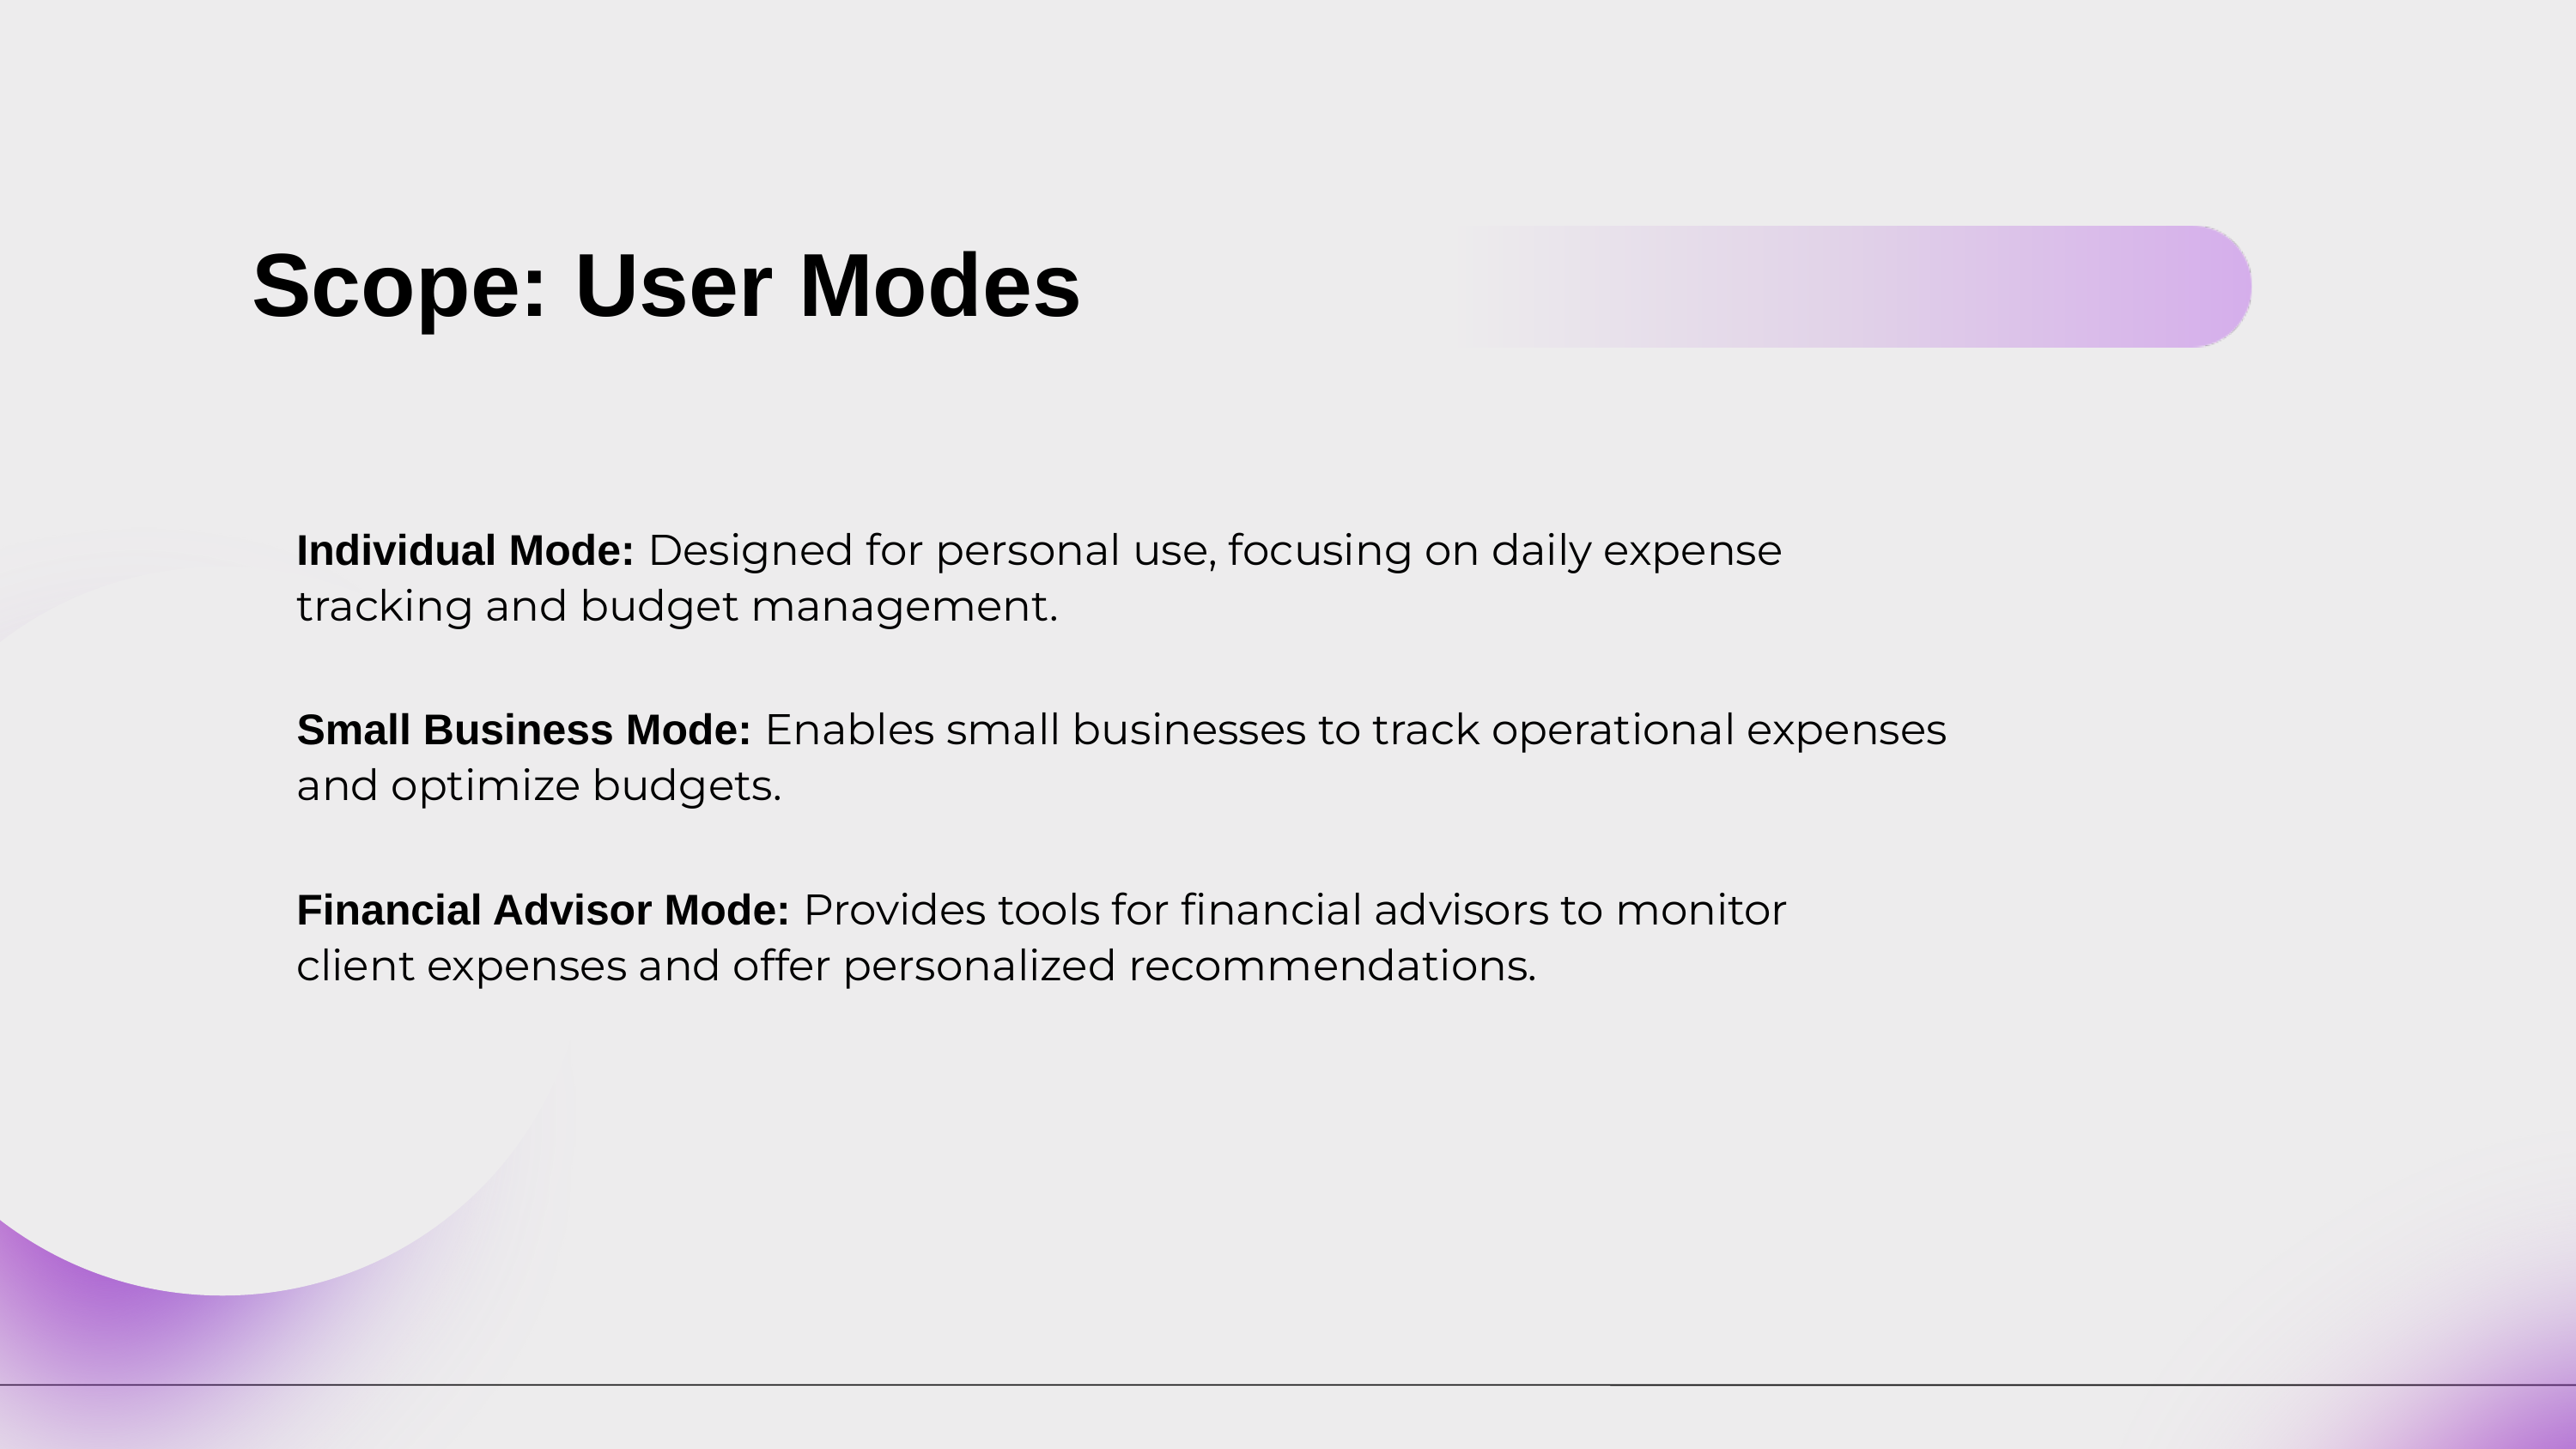

Scope: User Modes

Individual Mode: Designed for personal use, focusing on daily expense tracking and budget management.

Small Business Mode: Enables small businesses to track operational expenses and optimize budgets.
Financial Advisor Mode: Provides tools for financial advisors to monitor client expenses and offer personalized recommendations.